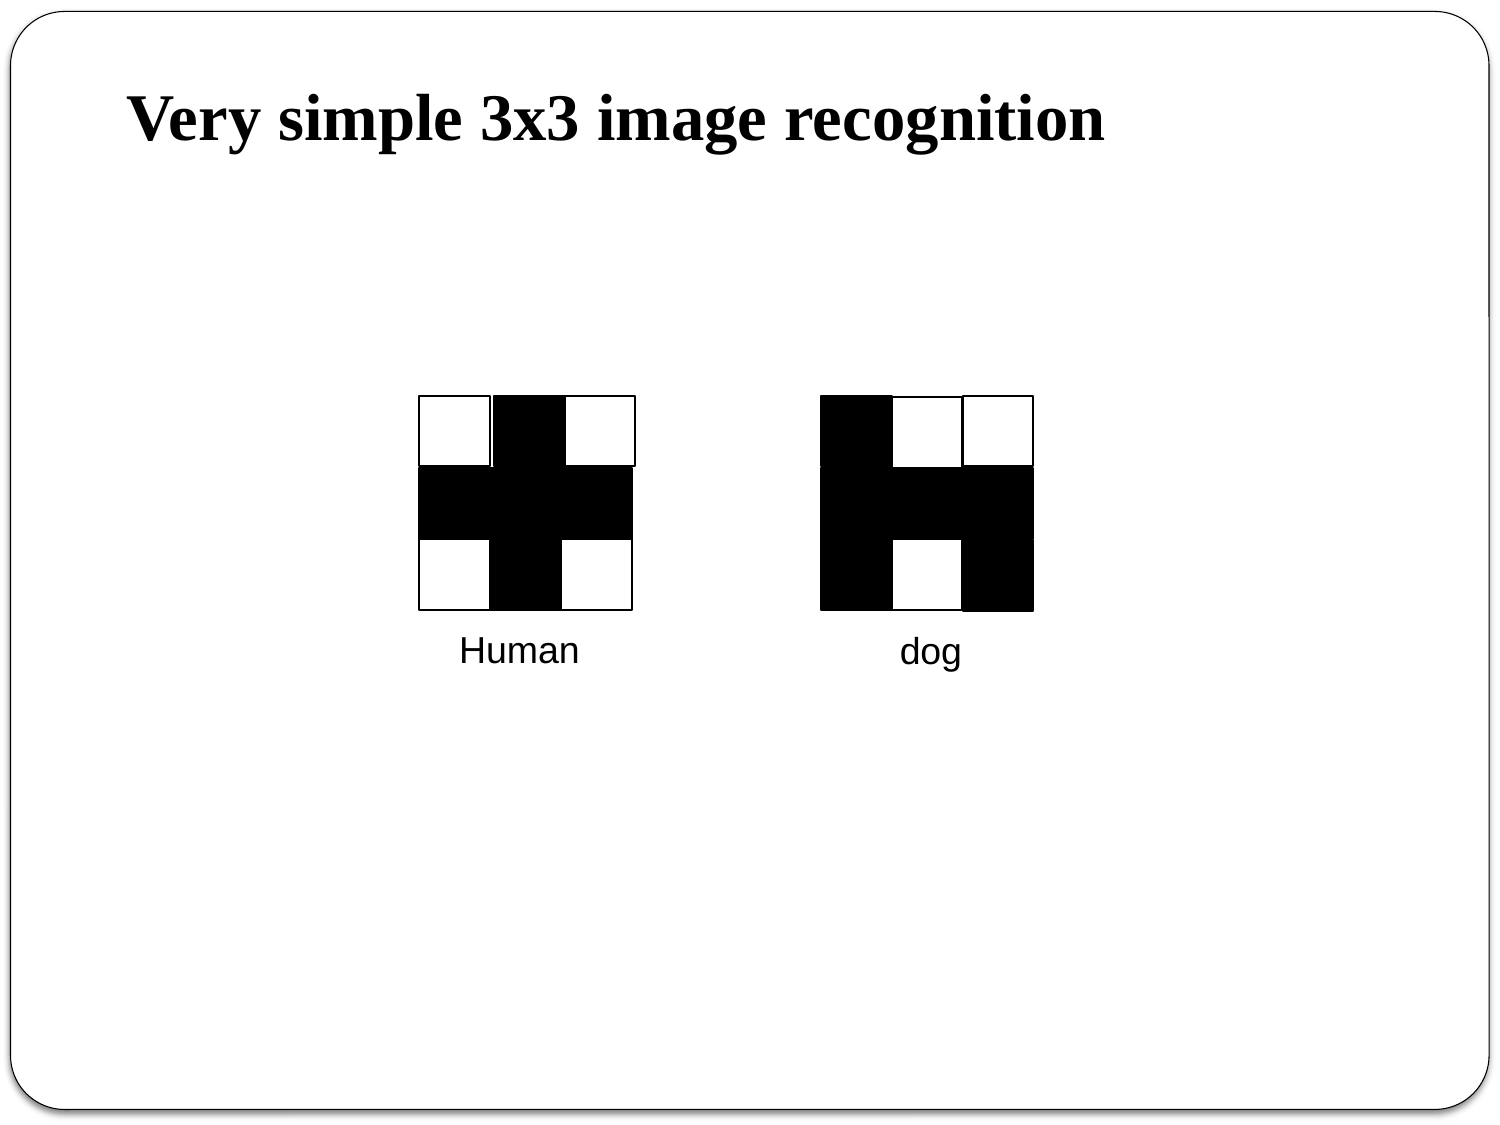

Very simple 3x3 image recognition

Human
dog